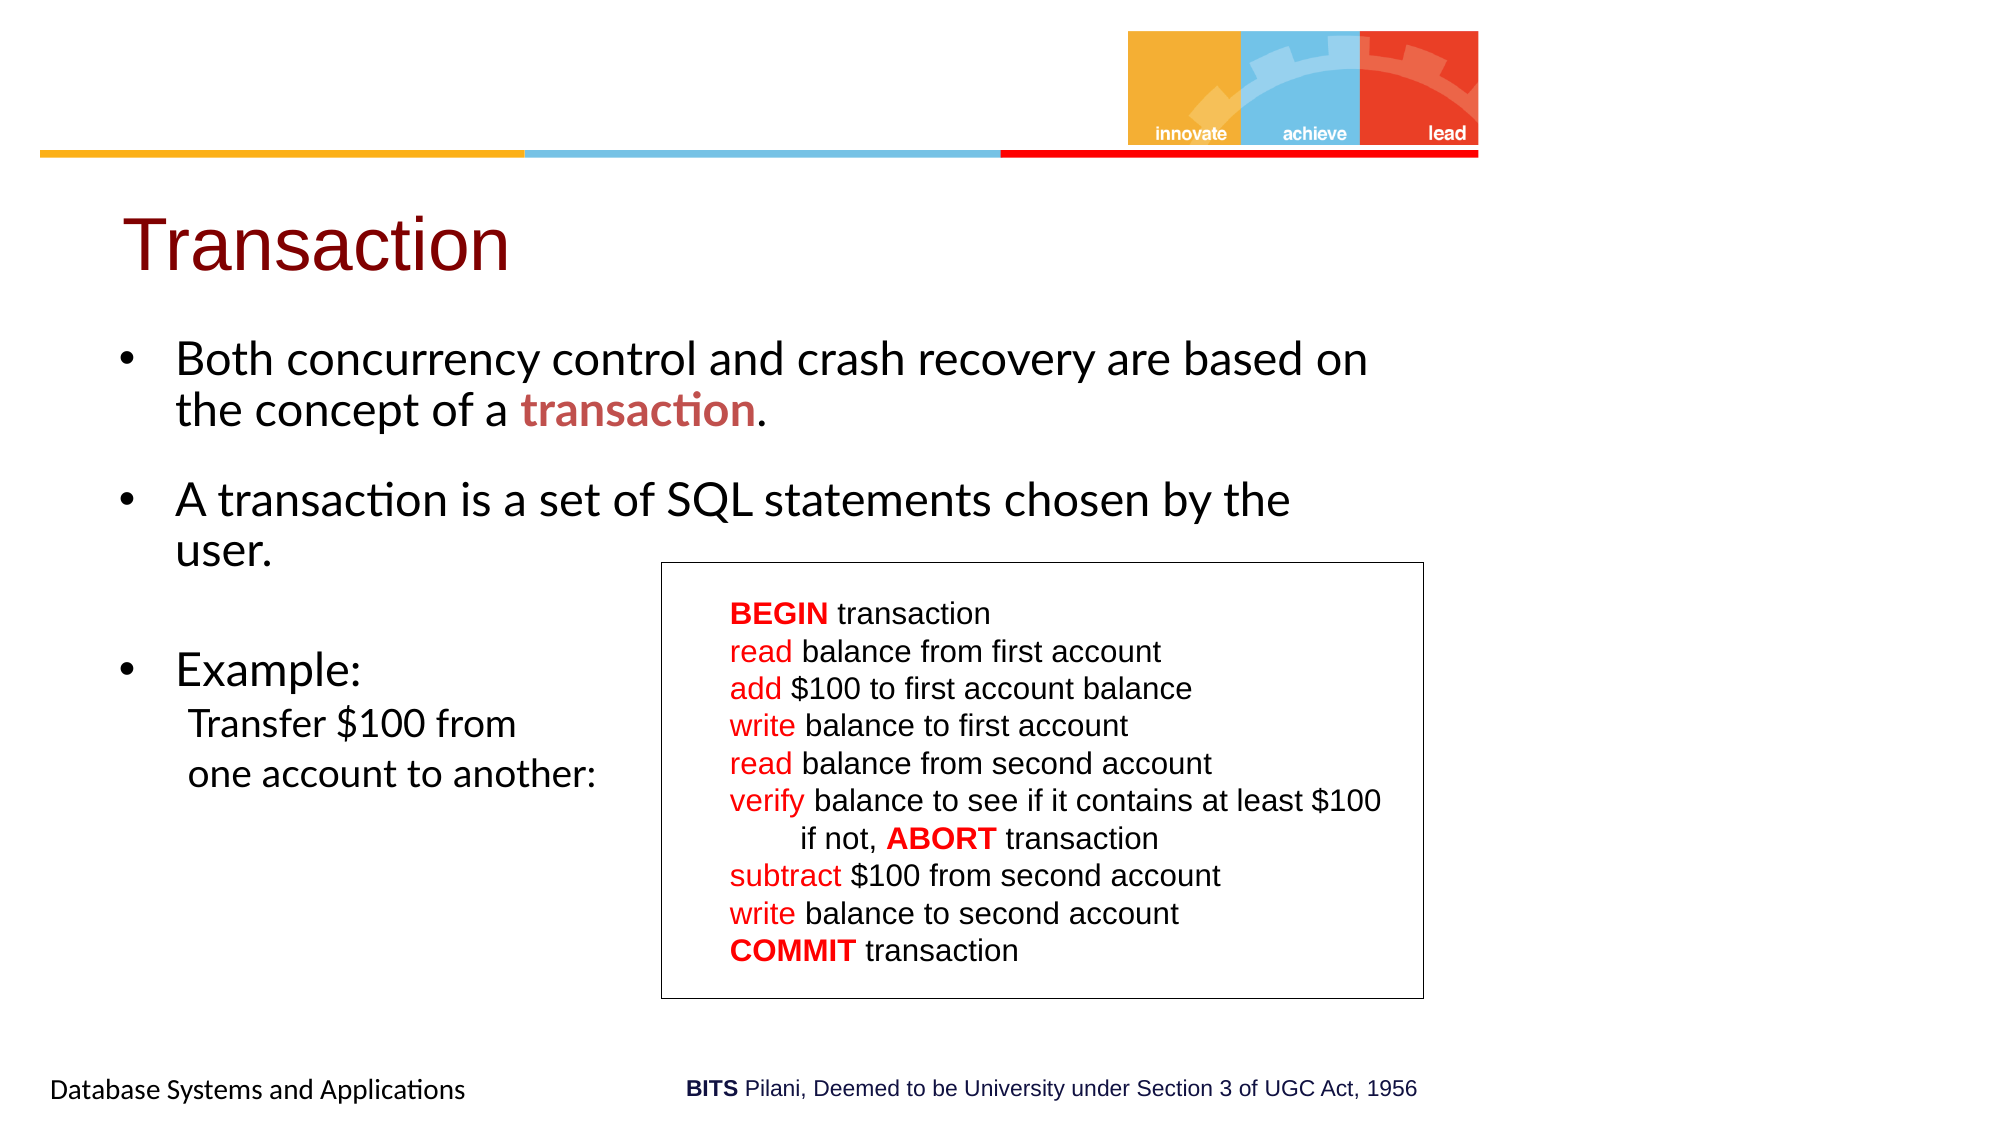

# Transaction
Both concurrency control and crash recovery are based on the concept of a transaction.

A transaction is a set of SQL statements chosen by the user.

Example:
Transfer $100 from
one account to another:

BEGIN transaction
read balance from first account
add $100 to first account balance
write balance to first account
read balance from second account
verify balance to see if it contains at least $100
	if not, ABORT transaction
subtract $100 from second account
write balance to second account
COMMIT transaction